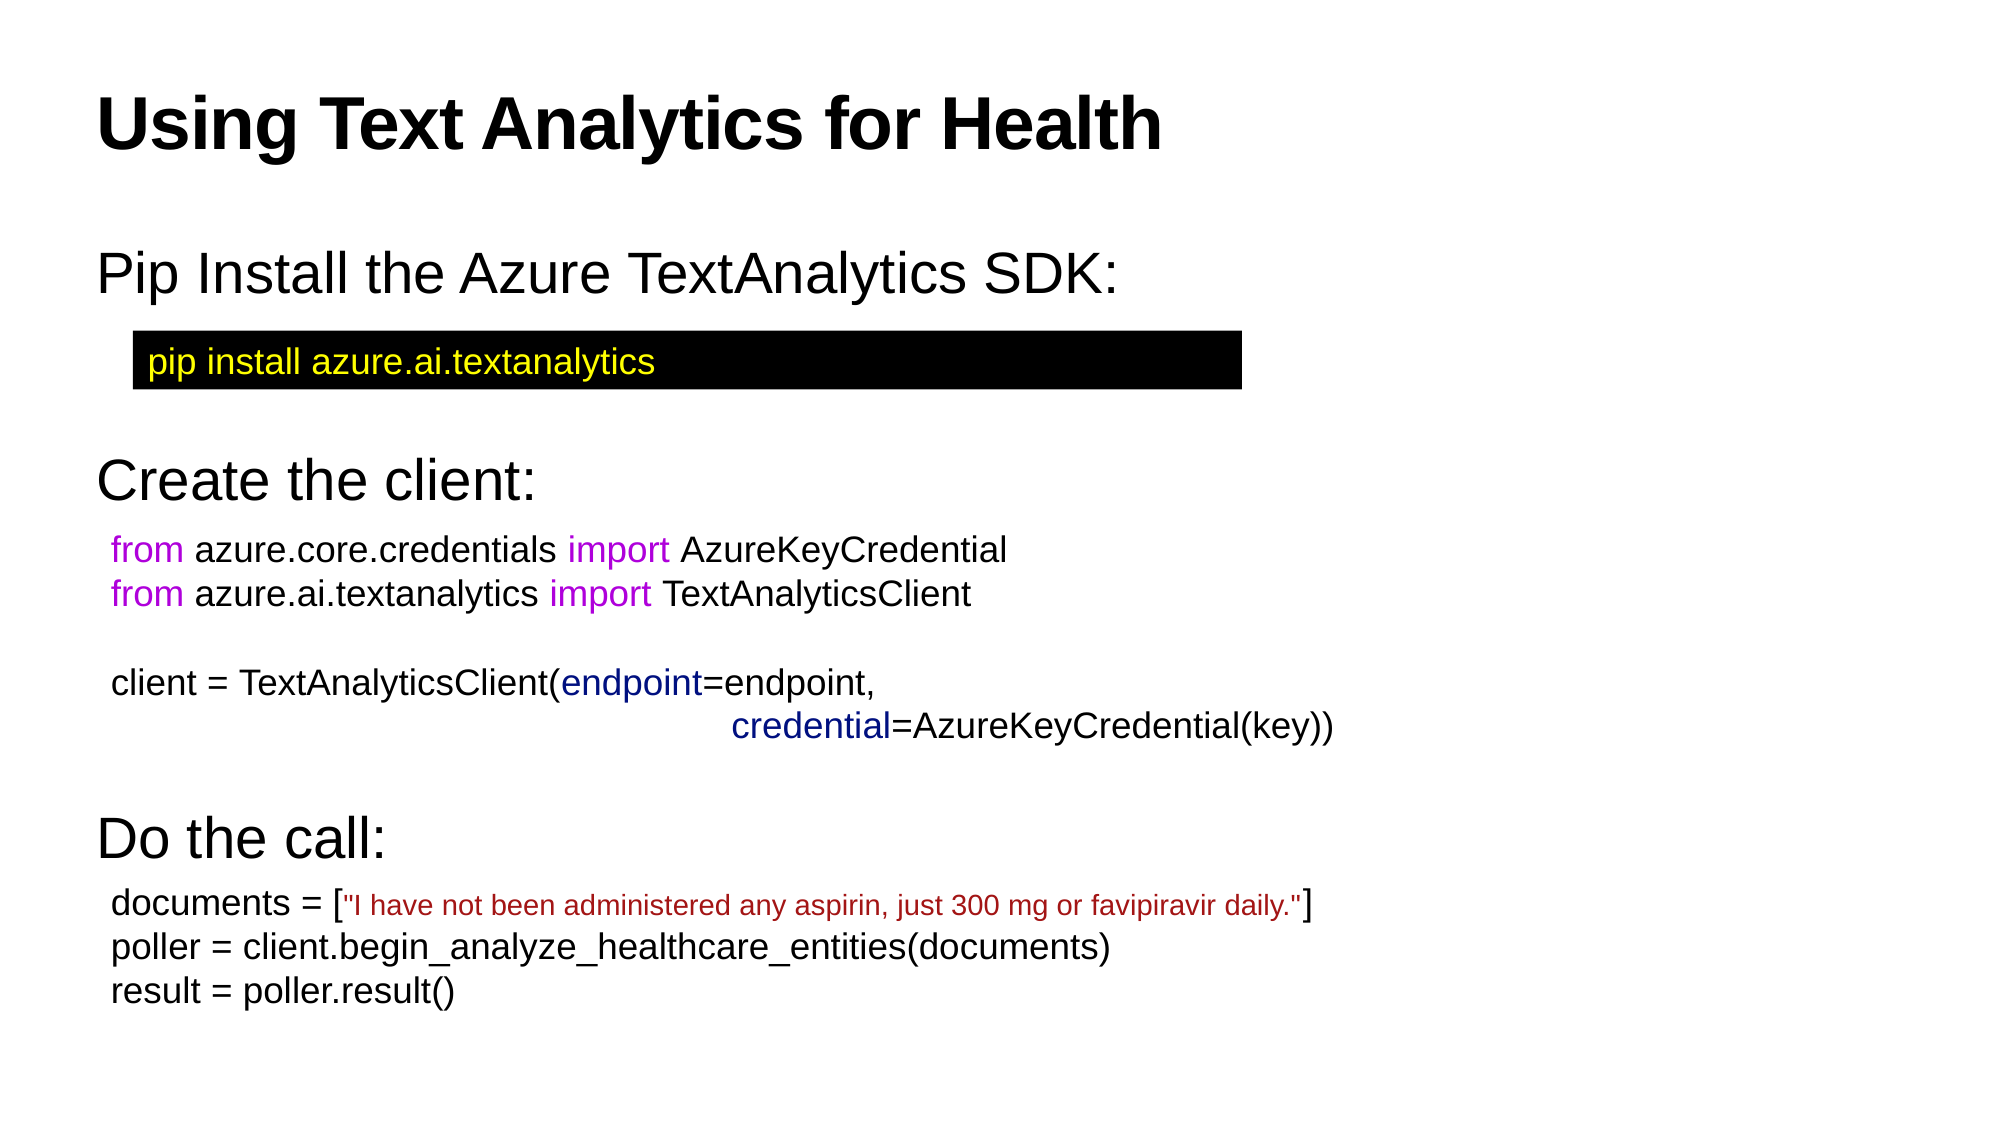

# Using Text Analytics for Health
Pip Install the Azure TextAnalytics SDK:
pip install azure.ai.textanalytics
Create the client:
from azure.core.credentials import AzureKeyCredential
from azure.ai.textanalytics import TextAnalyticsClient
client = TextAnalyticsClient(endpoint=endpoint,
   				  credential=AzureKeyCredential(key))
Do the call:
documents = ["I have not been administered any aspirin, just 300 mg or favipiravir daily."]
poller = client.begin_analyze_healthcare_entities(documents)
result = poller.result()